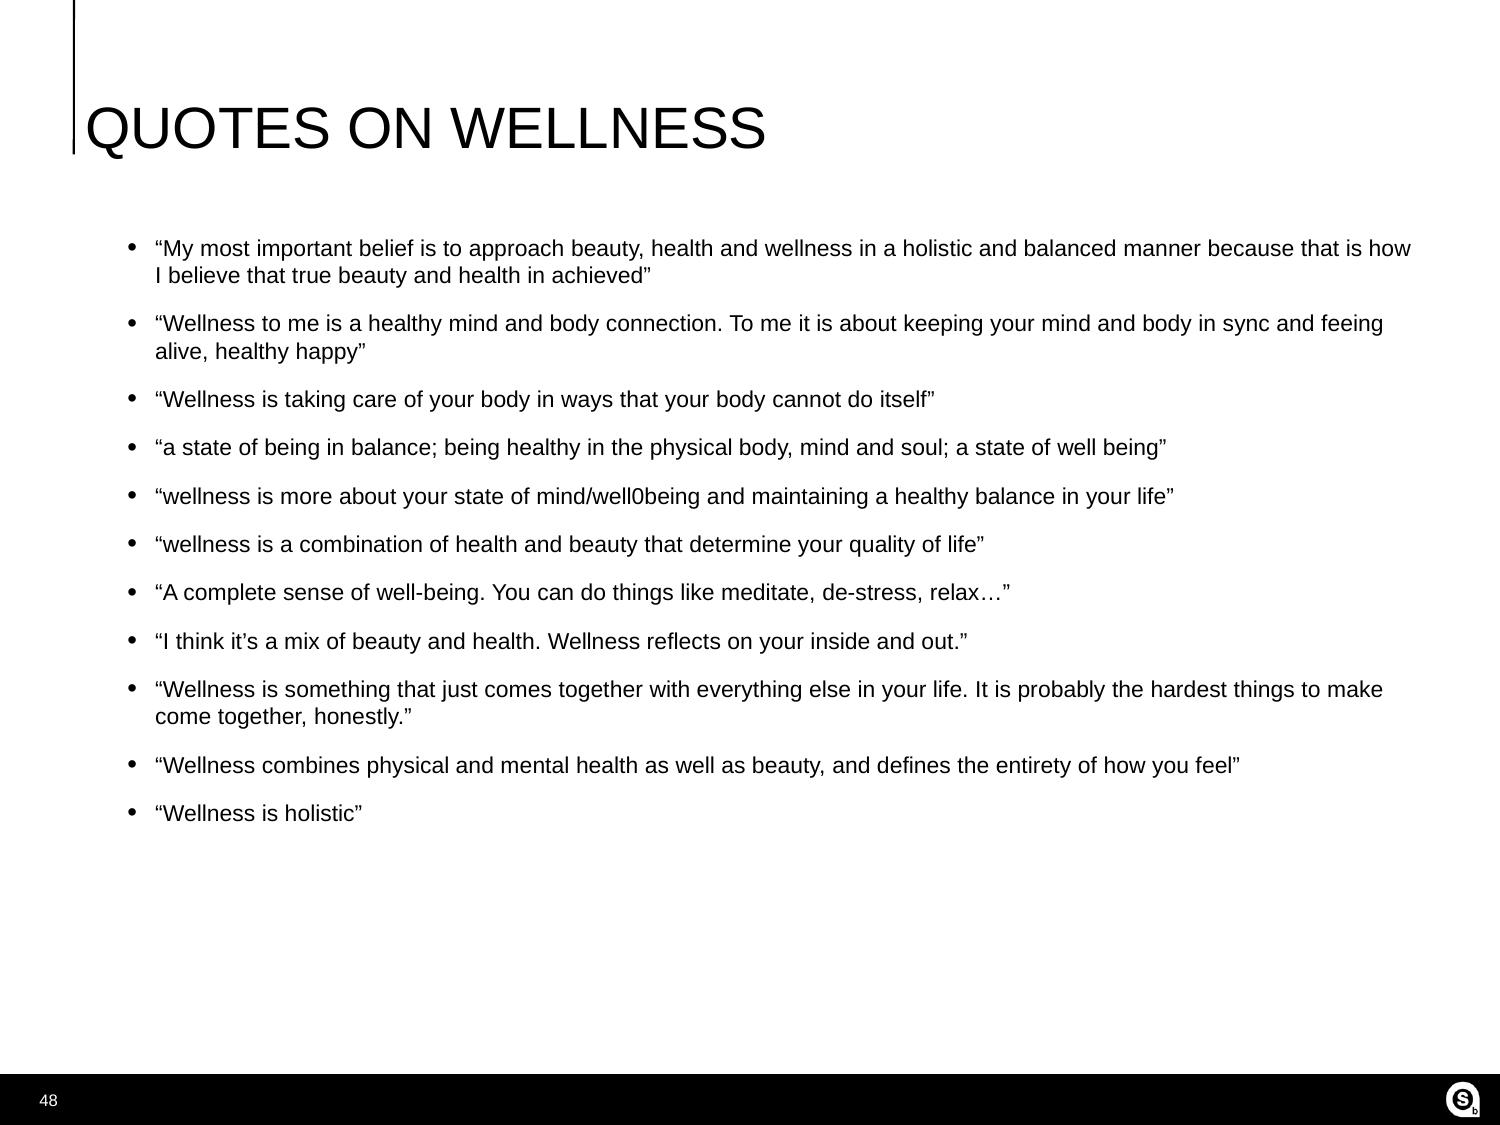

# quotes on wellness
“My most important belief is to approach beauty, health and wellness in a holistic and balanced manner because that is how I believe that true beauty and health in achieved”
“Wellness to me is a healthy mind and body connection. To me it is about keeping your mind and body in sync and feeing alive, healthy happy”
“Wellness is taking care of your body in ways that your body cannot do itself”
“a state of being in balance; being healthy in the physical body, mind and soul; a state of well being”
“wellness is more about your state of mind/well0being and maintaining a healthy balance in your life”
“wellness is a combination of health and beauty that determine your quality of life”
“A complete sense of well-being. You can do things like meditate, de-stress, relax…”
“I think it’s a mix of beauty and health. Wellness reflects on your inside and out.”
“Wellness is something that just comes together with everything else in your life. It is probably the hardest things to make come together, honestly.”
“Wellness combines physical and mental health as well as beauty, and defines the entirety of how you feel”
“Wellness is holistic”